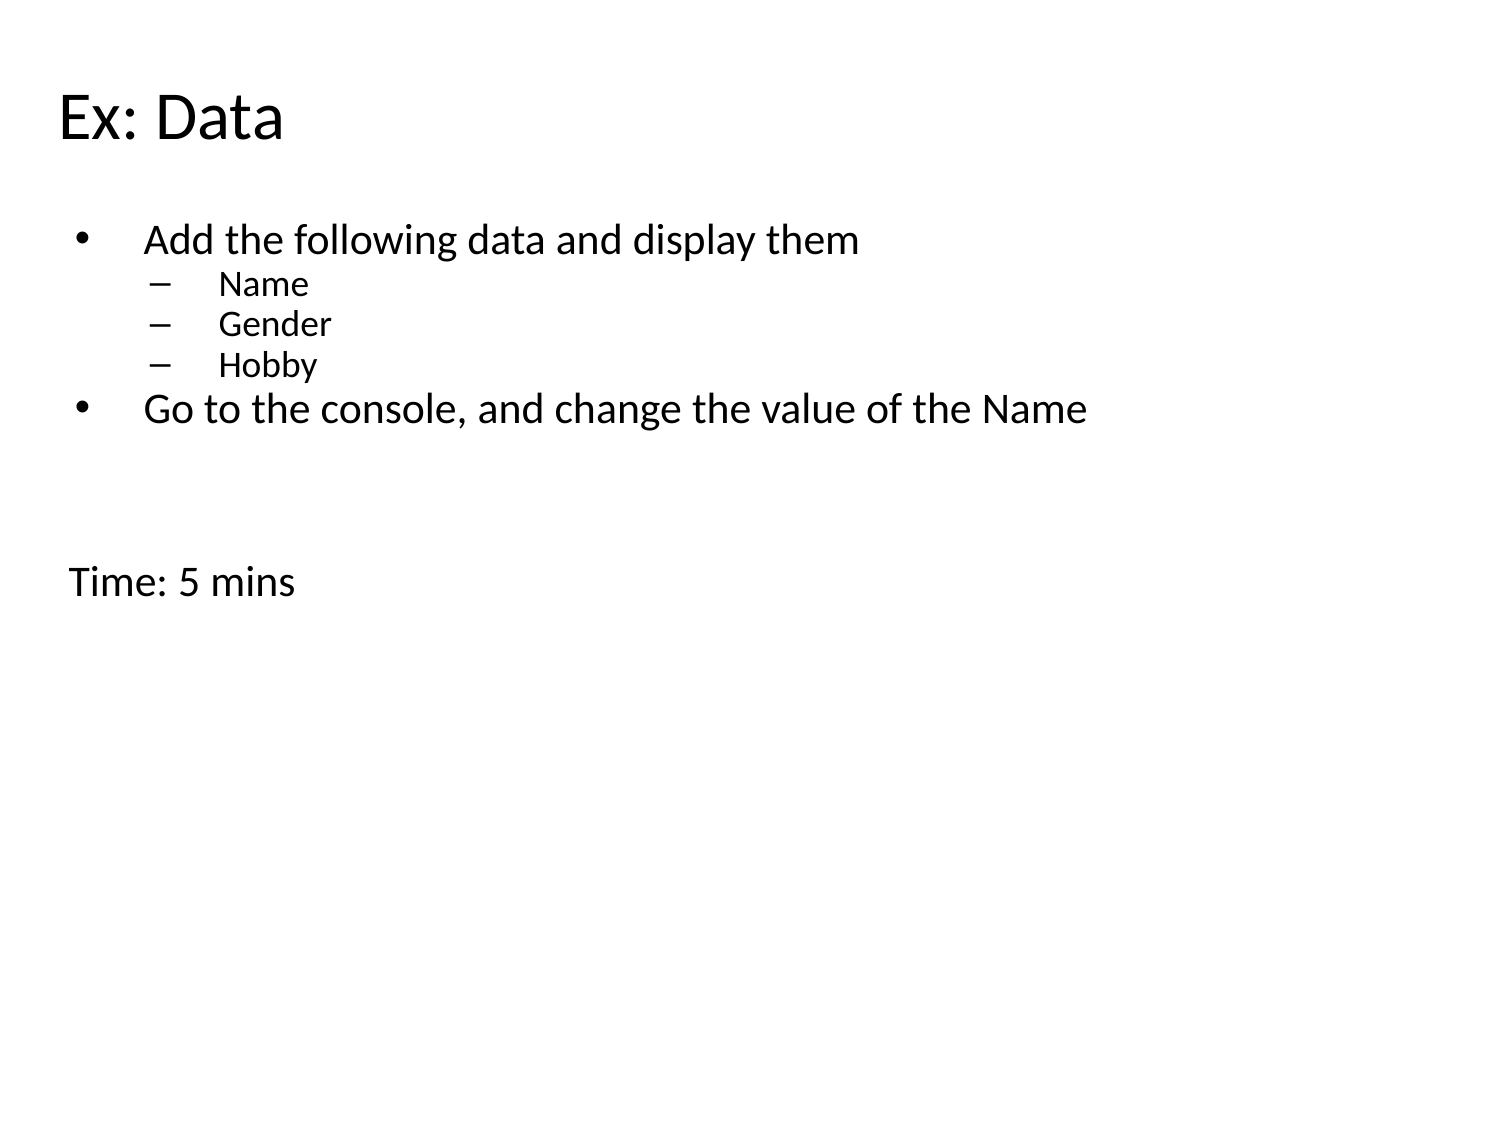

# Ex: Data
Add the following data and display them
Name
Gender
Hobby
Go to the console, and change the value of the Name

Time: 5 mins